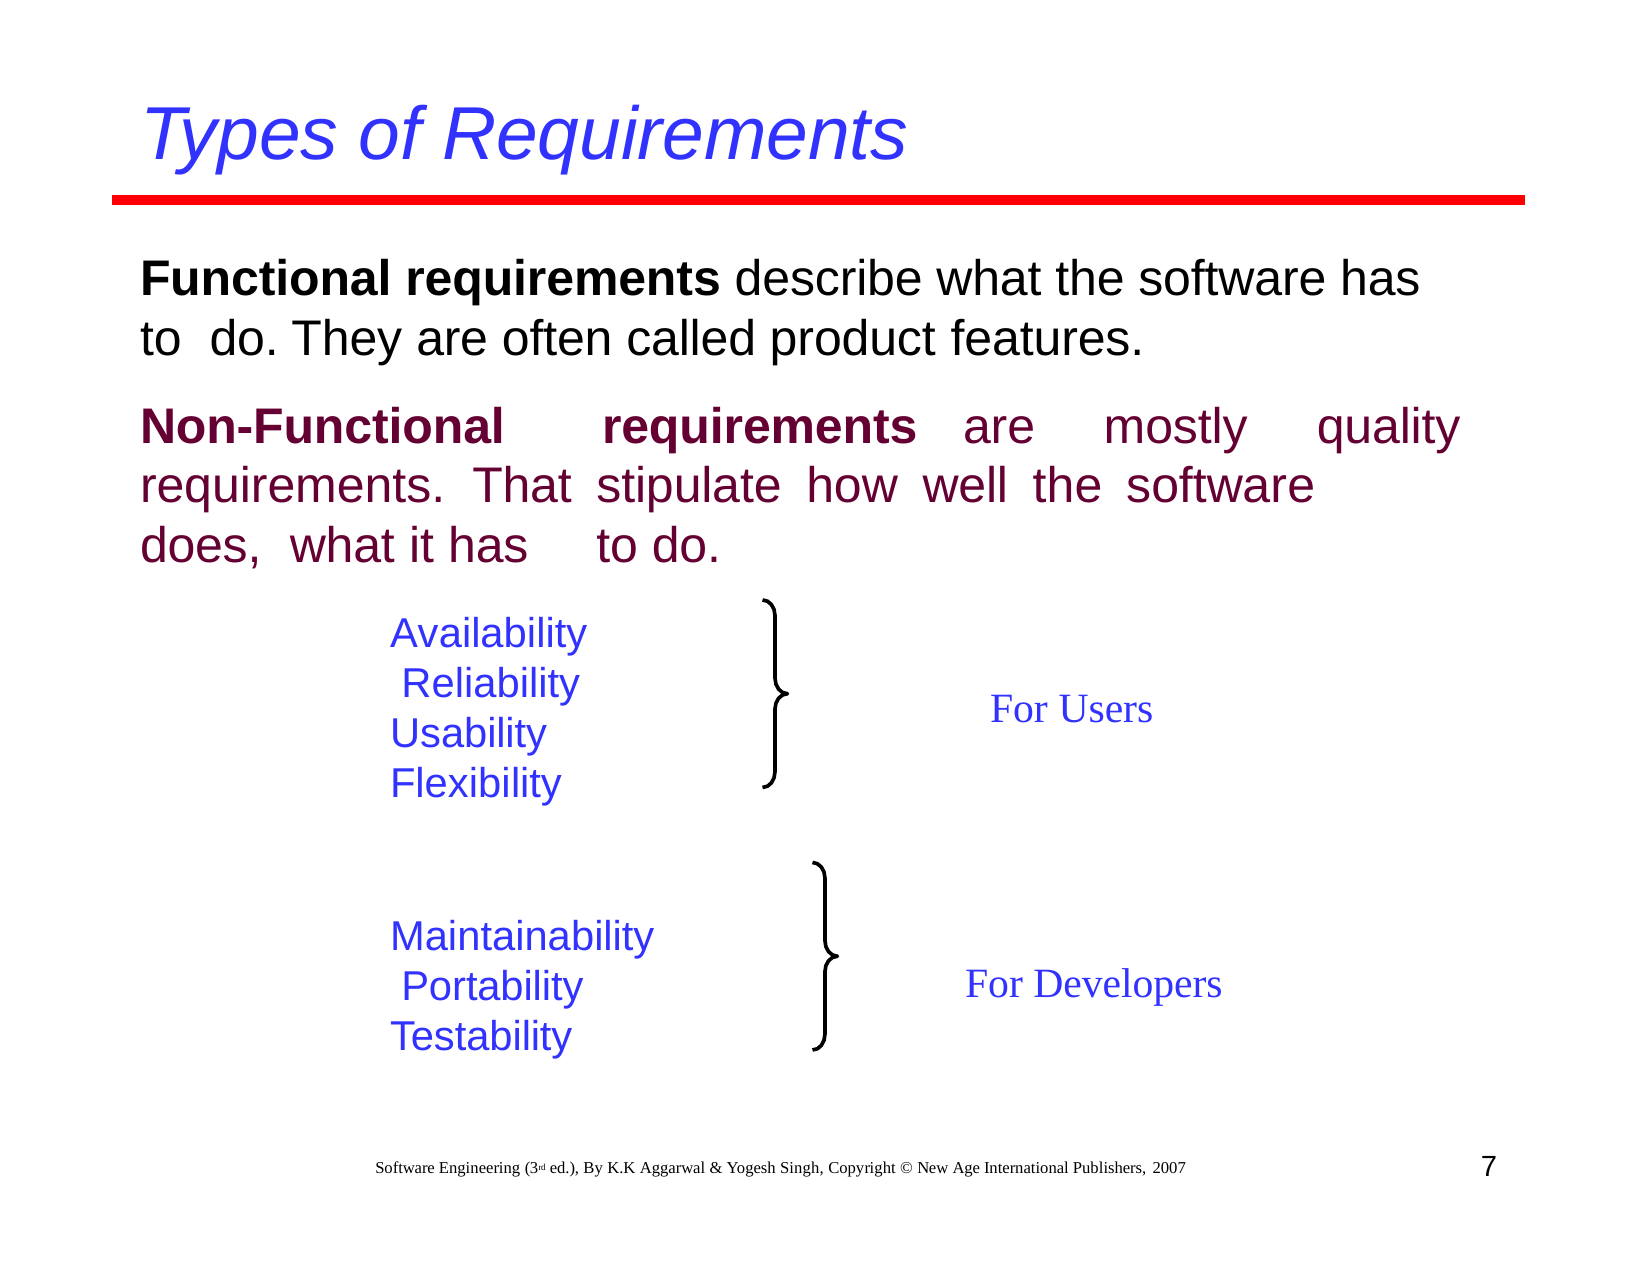

# Types of Requirements

Functional requirements describe what the software has to  do. They are often called product features.
Non-Functional	requirements	are	mostly	quality
requirements.	That	stipulate	how	well	the	software	does,  what it has	to do.
Availability  Reliability

For Users
Usability  Flexibility

Maintainability  Portability  Testability
For Developers
7
Software Engineering (3rd  ed.), By K.K Aggarwal & Yogesh Singh, Copyright © New Age International Publishers, 2007